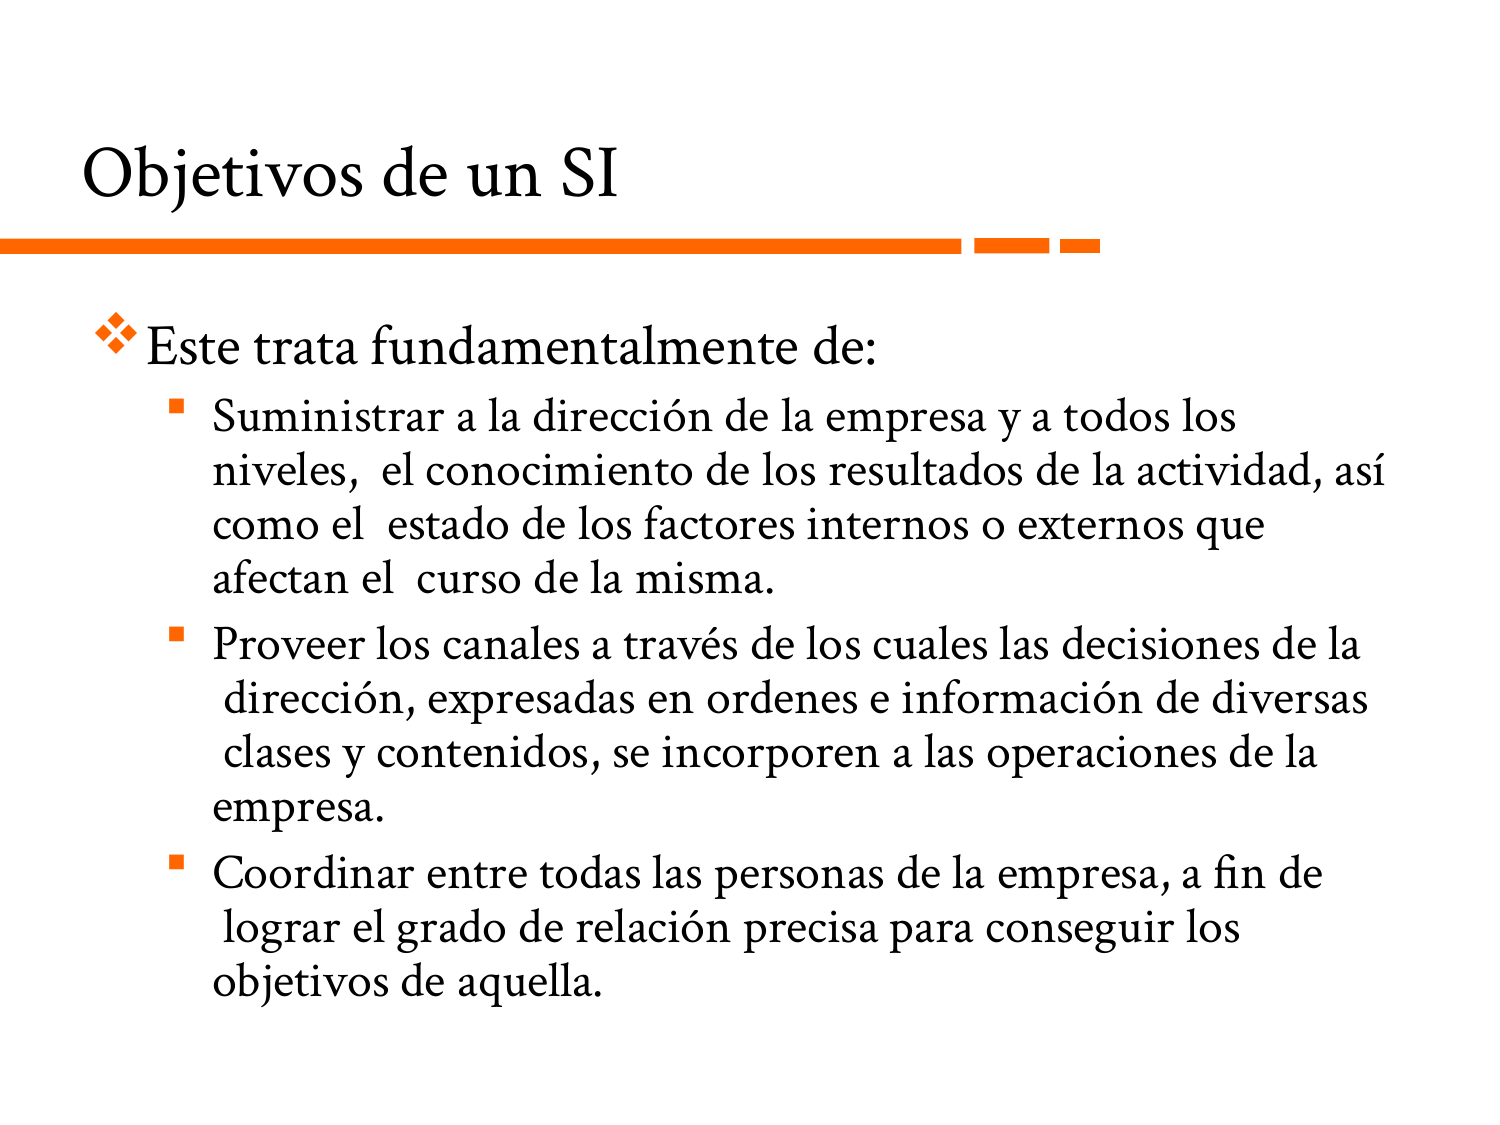

# Objetivos de un SI

Este trata fundamentalmente de:
Suministrar a la dirección de la empresa y a todos los niveles,  el conocimiento de los resultados de la actividad, así como el  estado de los factores internos o externos que afectan el  curso de la misma.
Proveer los canales a través de los cuales las decisiones de la  dirección, expresadas en ordenes e información de diversas  clases y contenidos, se incorporen a las operaciones de la  empresa.
Coordinar entre todas las personas de la empresa, a fin de  lograr el grado de relación precisa para conseguir los  objetivos de aquella.